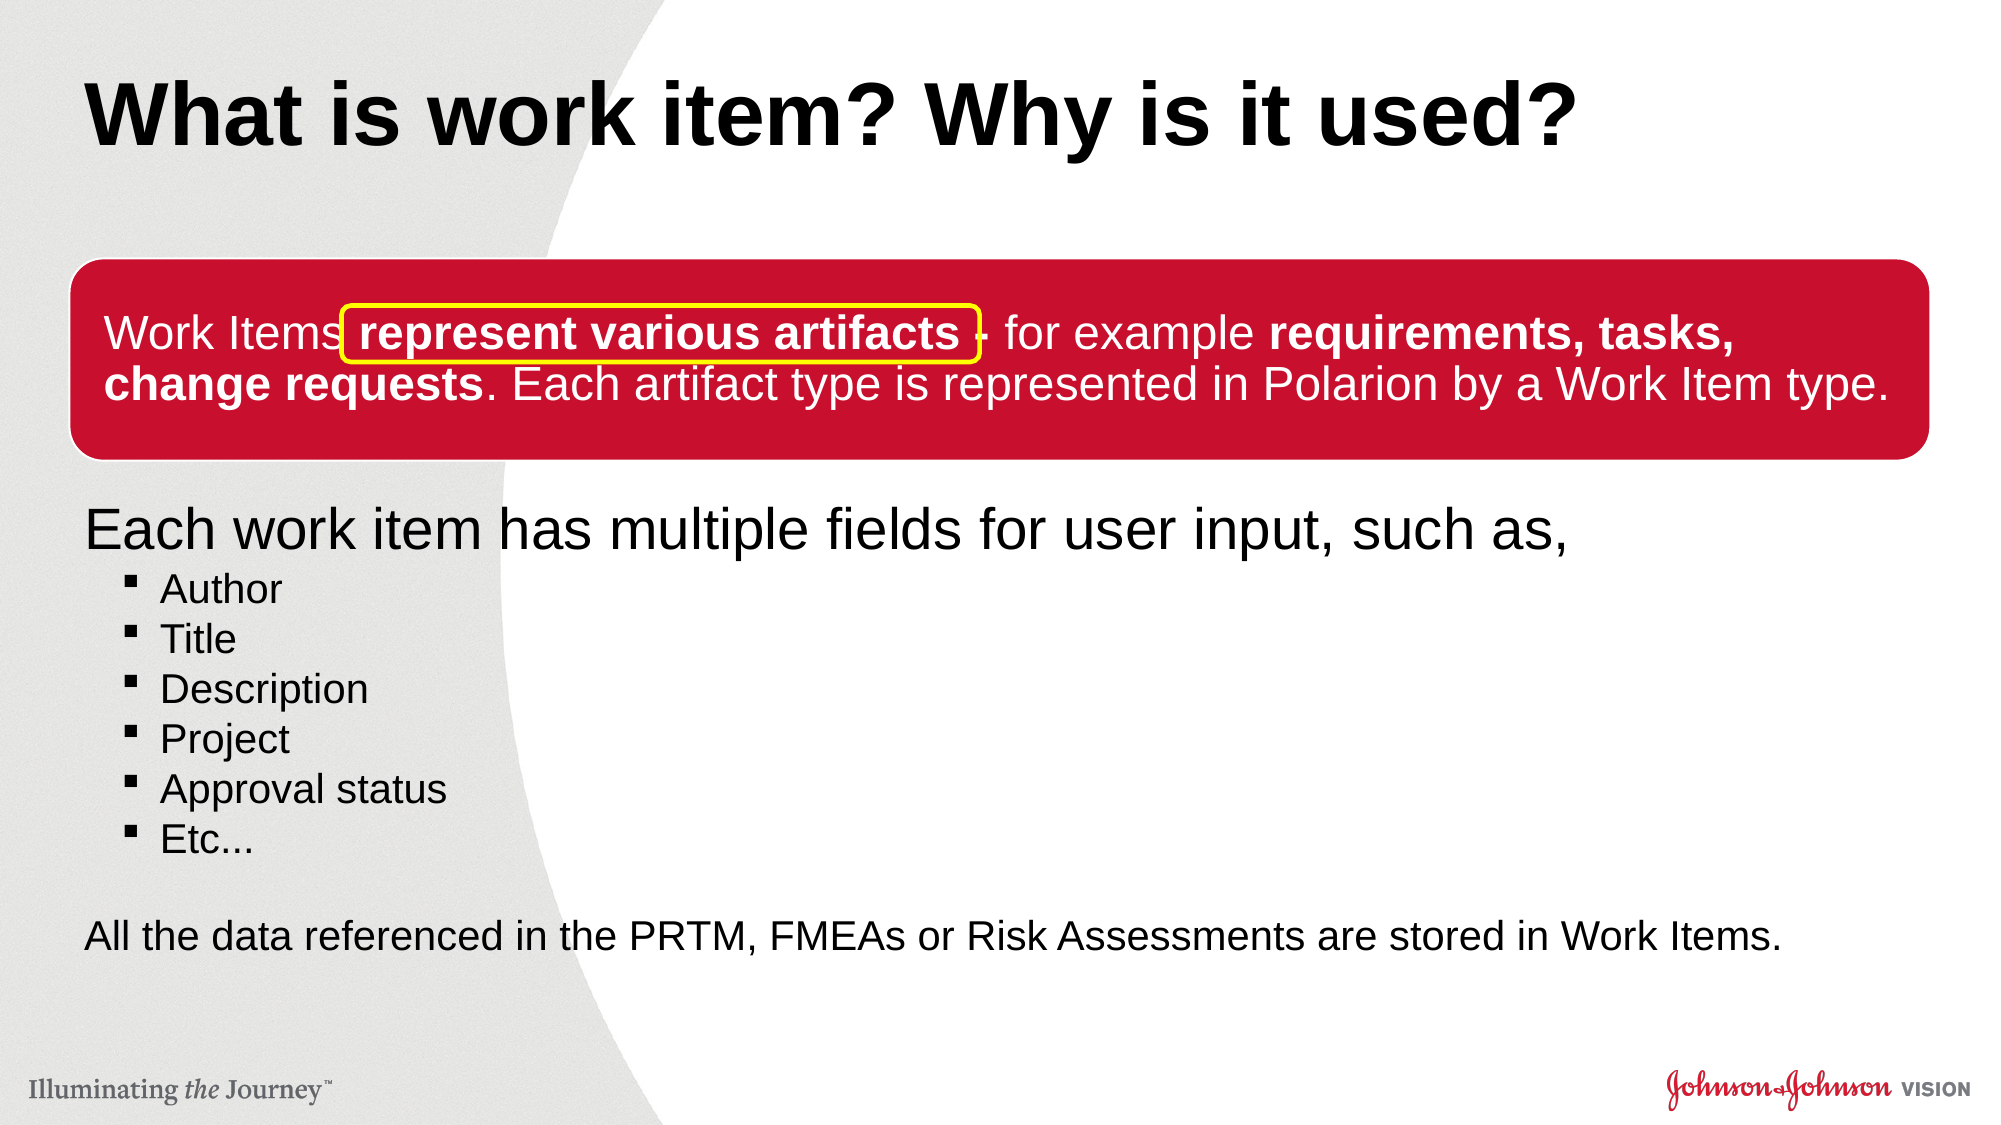

# What is work item? Why is it used?
Work Items represent various artifacts - for example requirements, tasks, change requests. Each artifact type is represented in Polarion by a Work Item type.

Each work item has multiple fields for user input, such as,
Author
Title
Description
Project
Approval status
Etc...
All the data referenced in the PRTM, FMEAs or Risk Assessments are stored in Work Items.